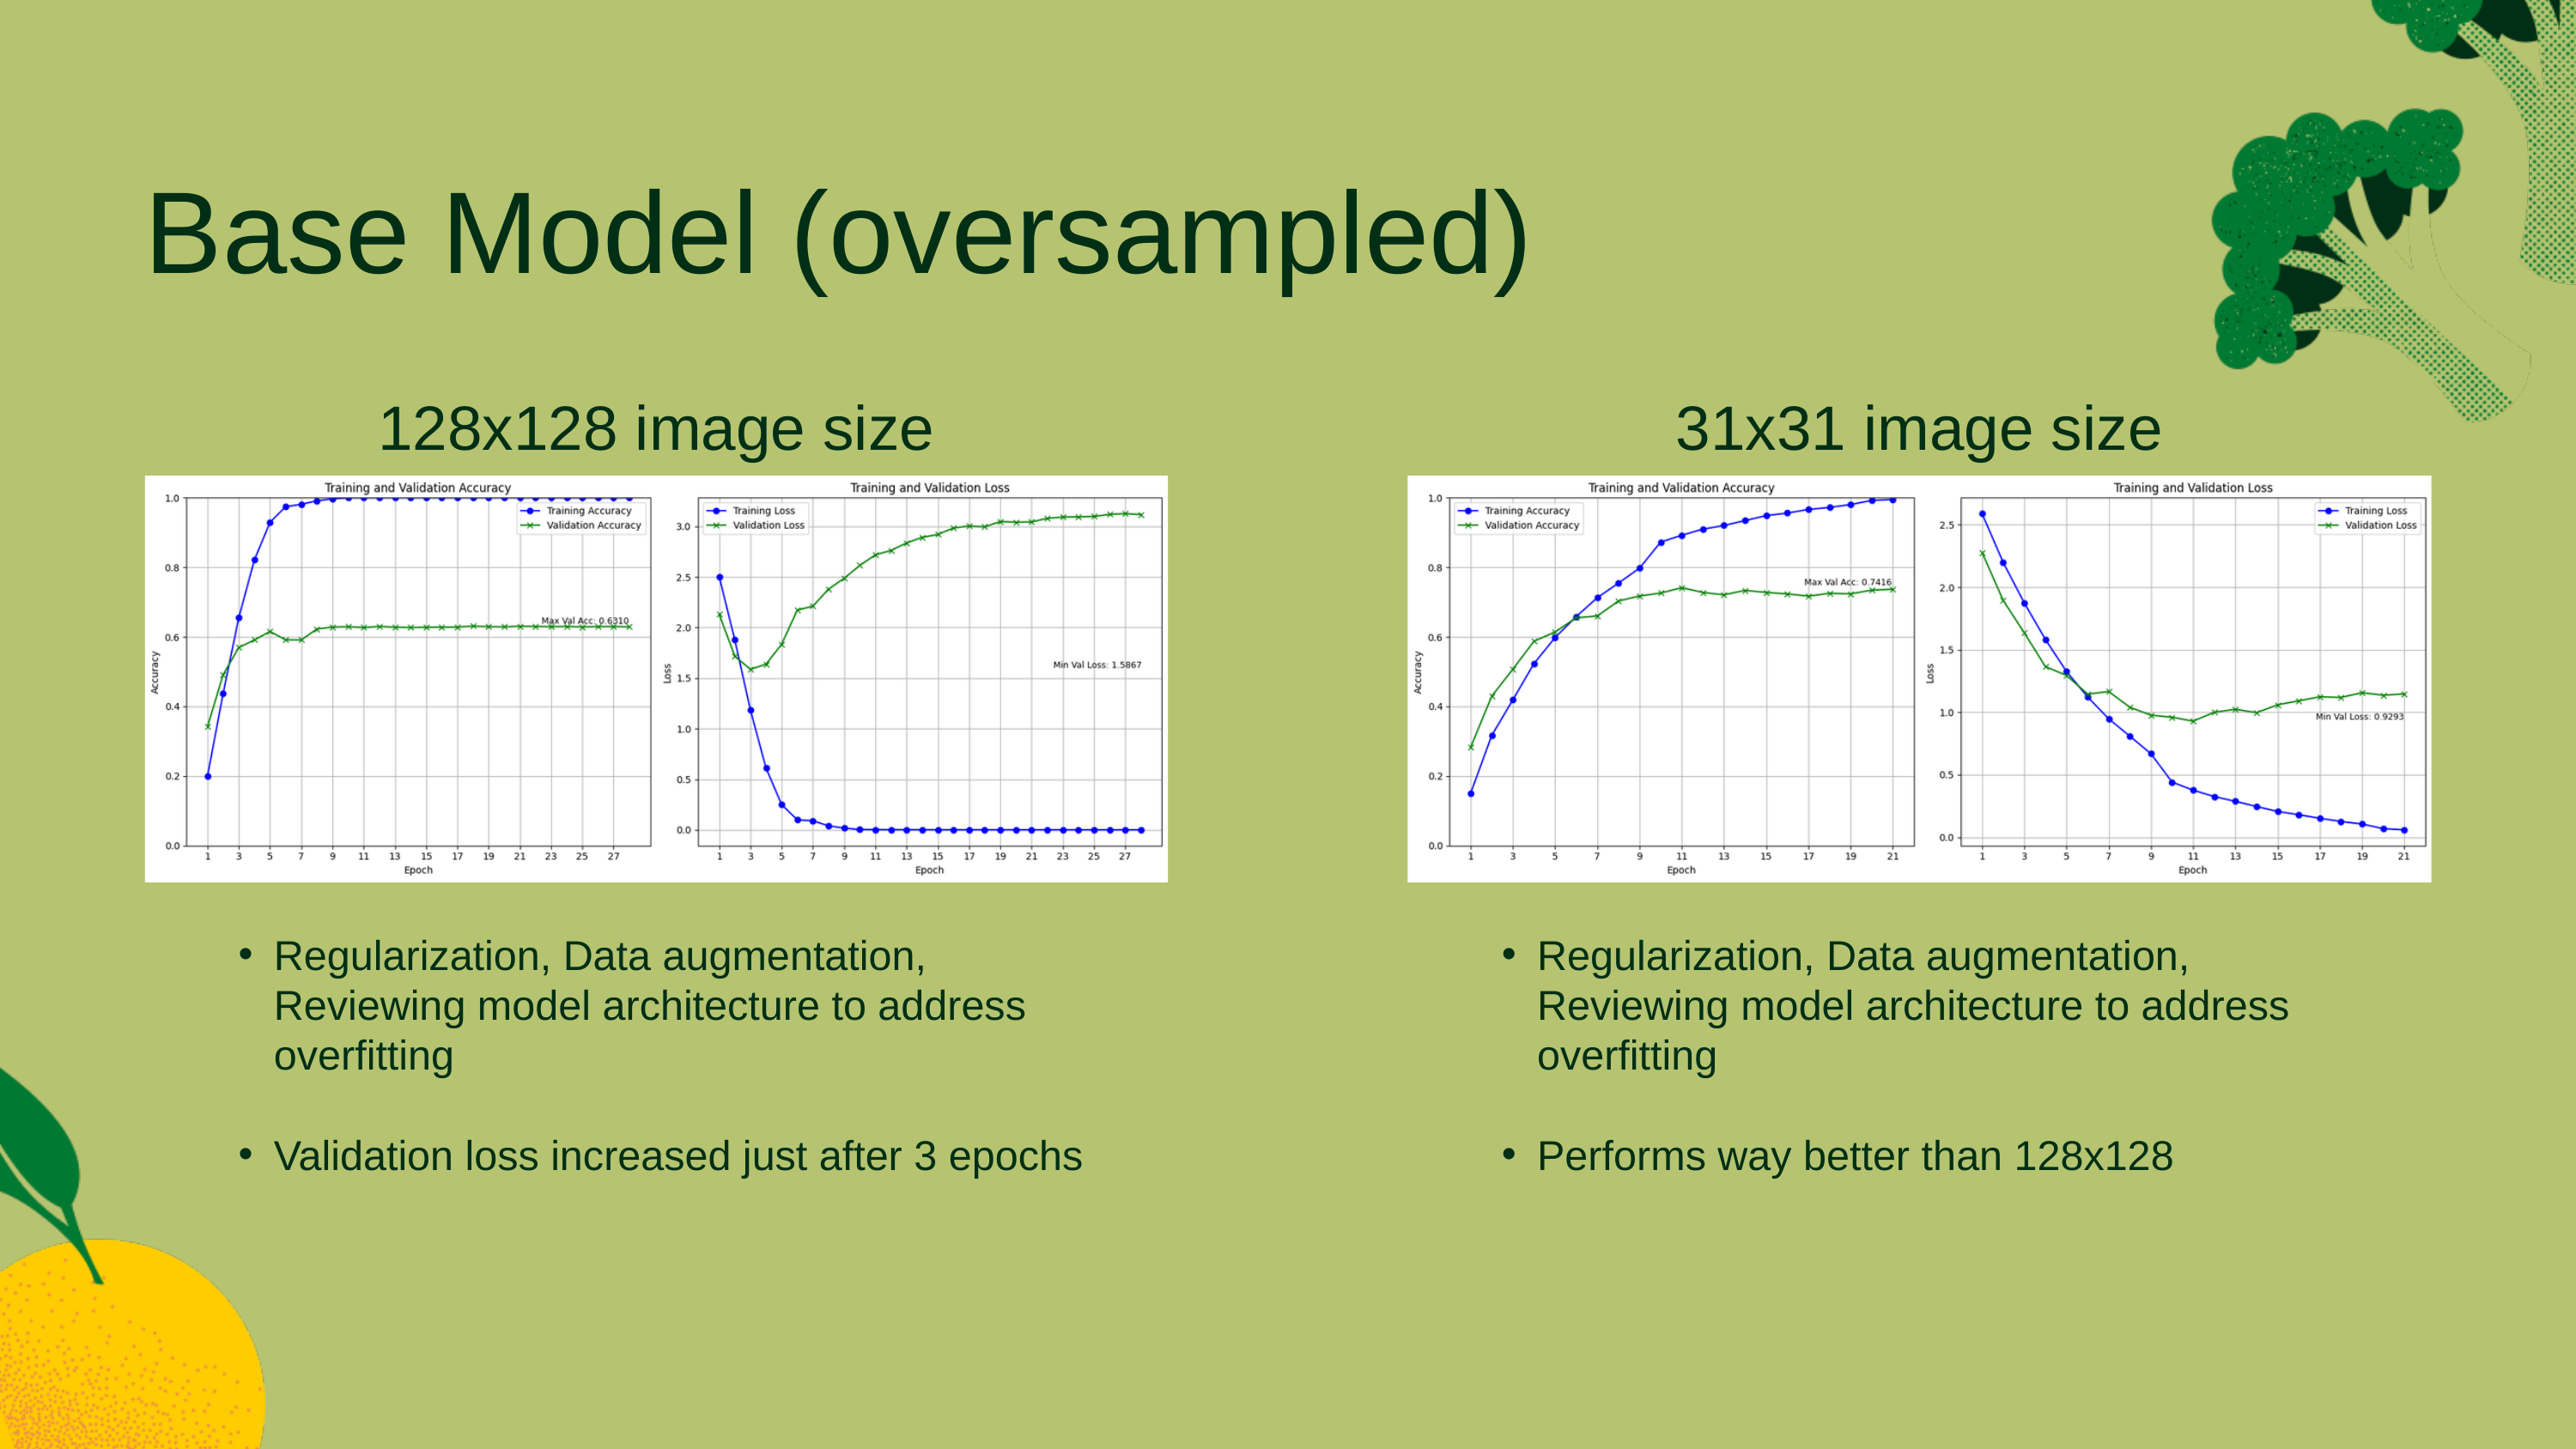

Base Model (oversampled)
128x128 image size
31x31 image size

Regularization, Data augmentation, Reviewing model architecture to address overfitting

Validation loss increased just after 3 epochs
Regularization, Data augmentation, Reviewing model architecture to address overfitting

Performs way better than 128x128